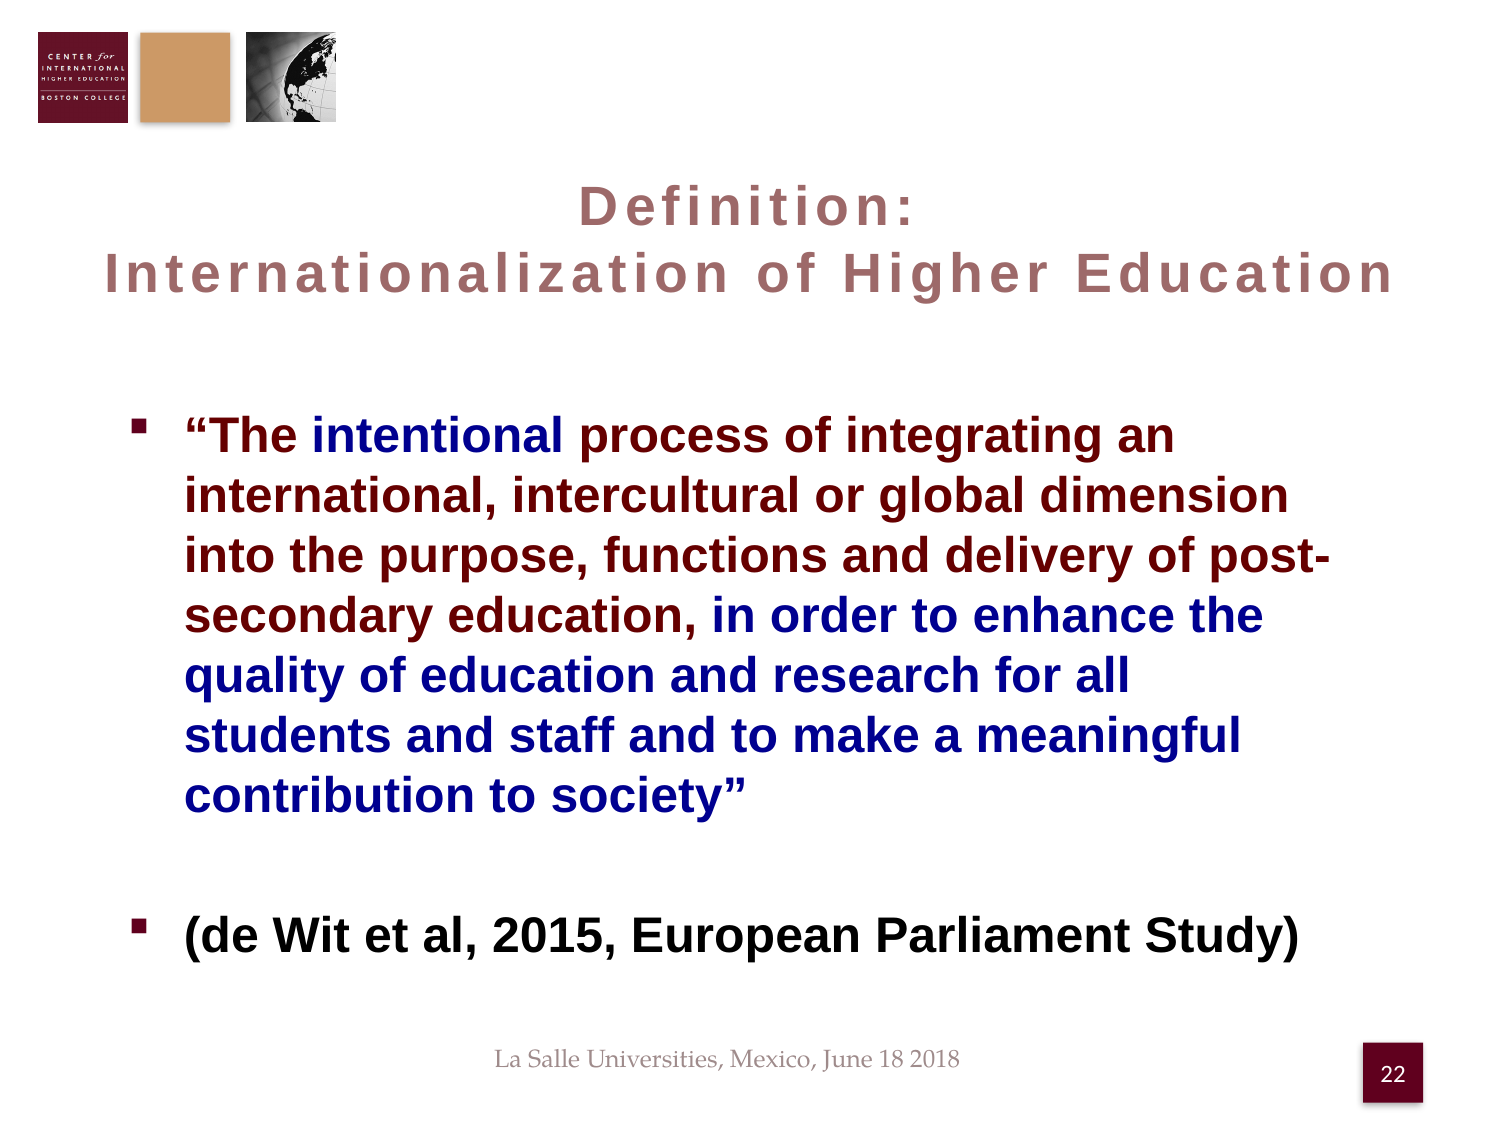

# Definition: Internationalization of Higher Education
“The intentional process of integrating an international, intercultural or global dimension into the purpose, functions and delivery of post-secondary education, in order to enhance the quality of education and research for all students and staff and to make a meaningful contribution to society”

(de Wit et al, 2015, European Parliament Study)

La Salle Universities, Mexico, June 18 2018